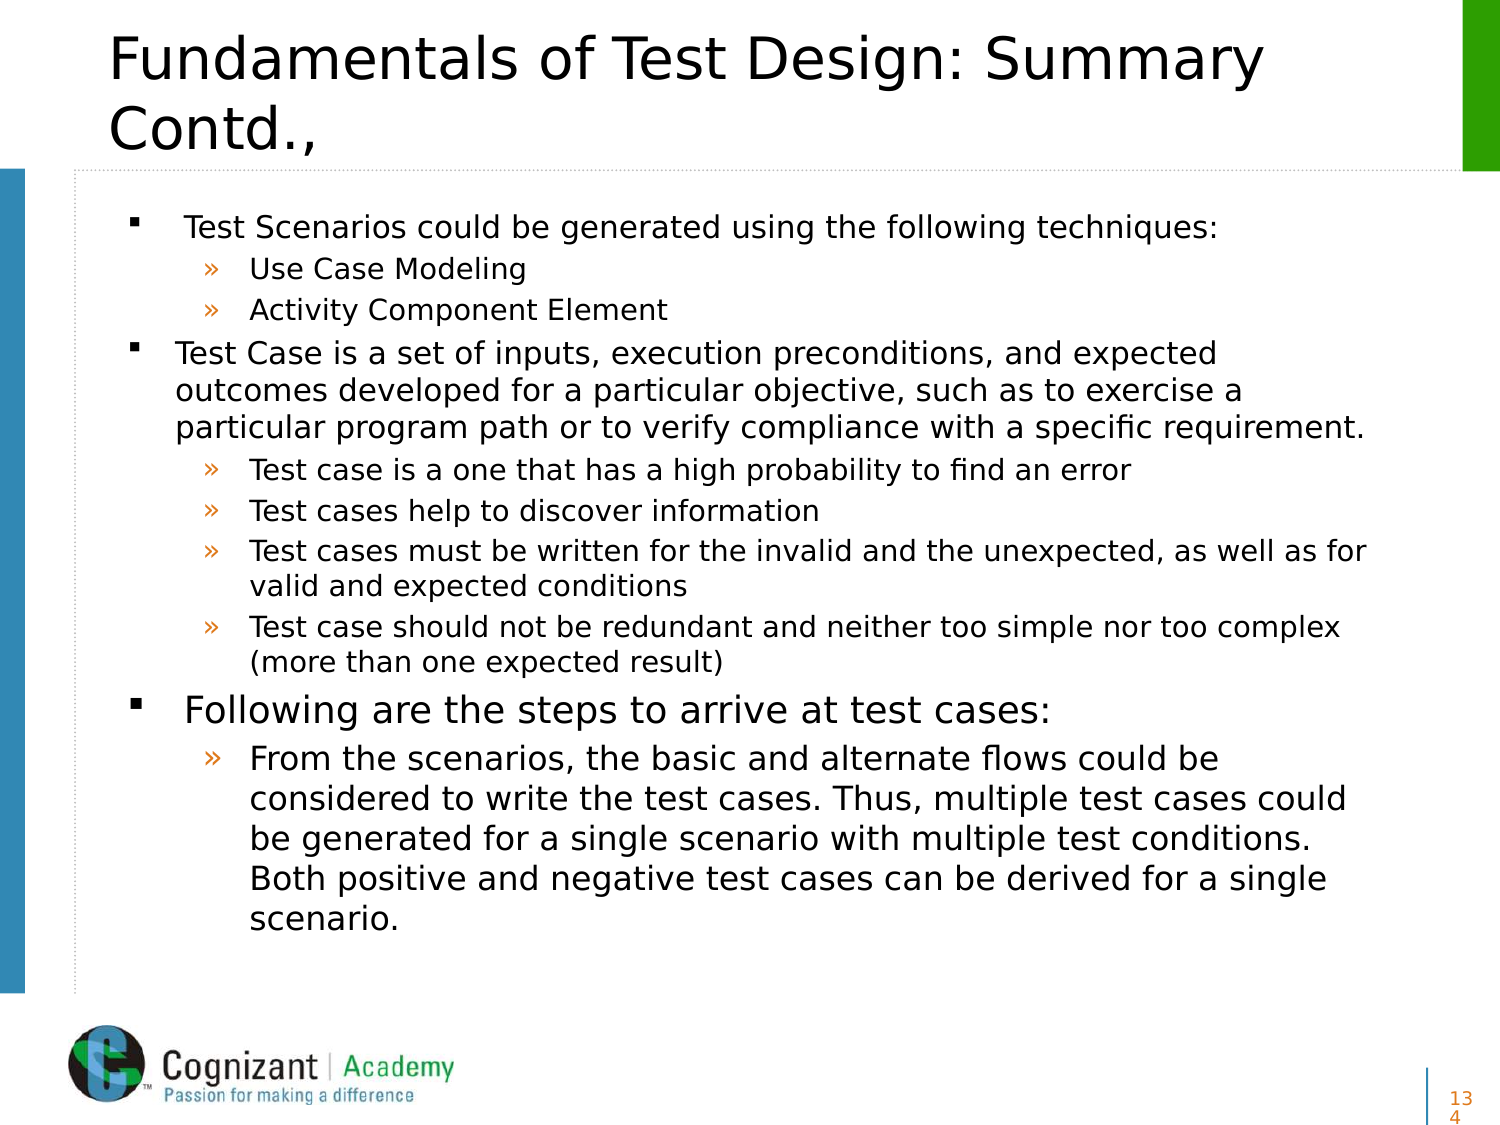

# Fundamentals of Test Design: Summary Contd.,
Test Scenarios could be generated using the following techniques:
Use Case Modeling
Activity Component Element
Test Case is a set of inputs, execution preconditions, and expected outcomes developed for a particular objective, such as to exercise a particular program path or to verify compliance with a specific requirement.
Test case is a one that has a high probability to find an error
Test cases help to discover information
Test cases must be written for the invalid and the unexpected, as well as for valid and expected conditions
Test case should not be redundant and neither too simple nor too complex (more than one expected result)
Following are the steps to arrive at test cases:
From the scenarios, the basic and alternate flows could be considered to write the test cases. Thus, multiple test cases could be generated for a single scenario with multiple test conditions. Both positive and negative test cases can be derived for a single scenario.

134